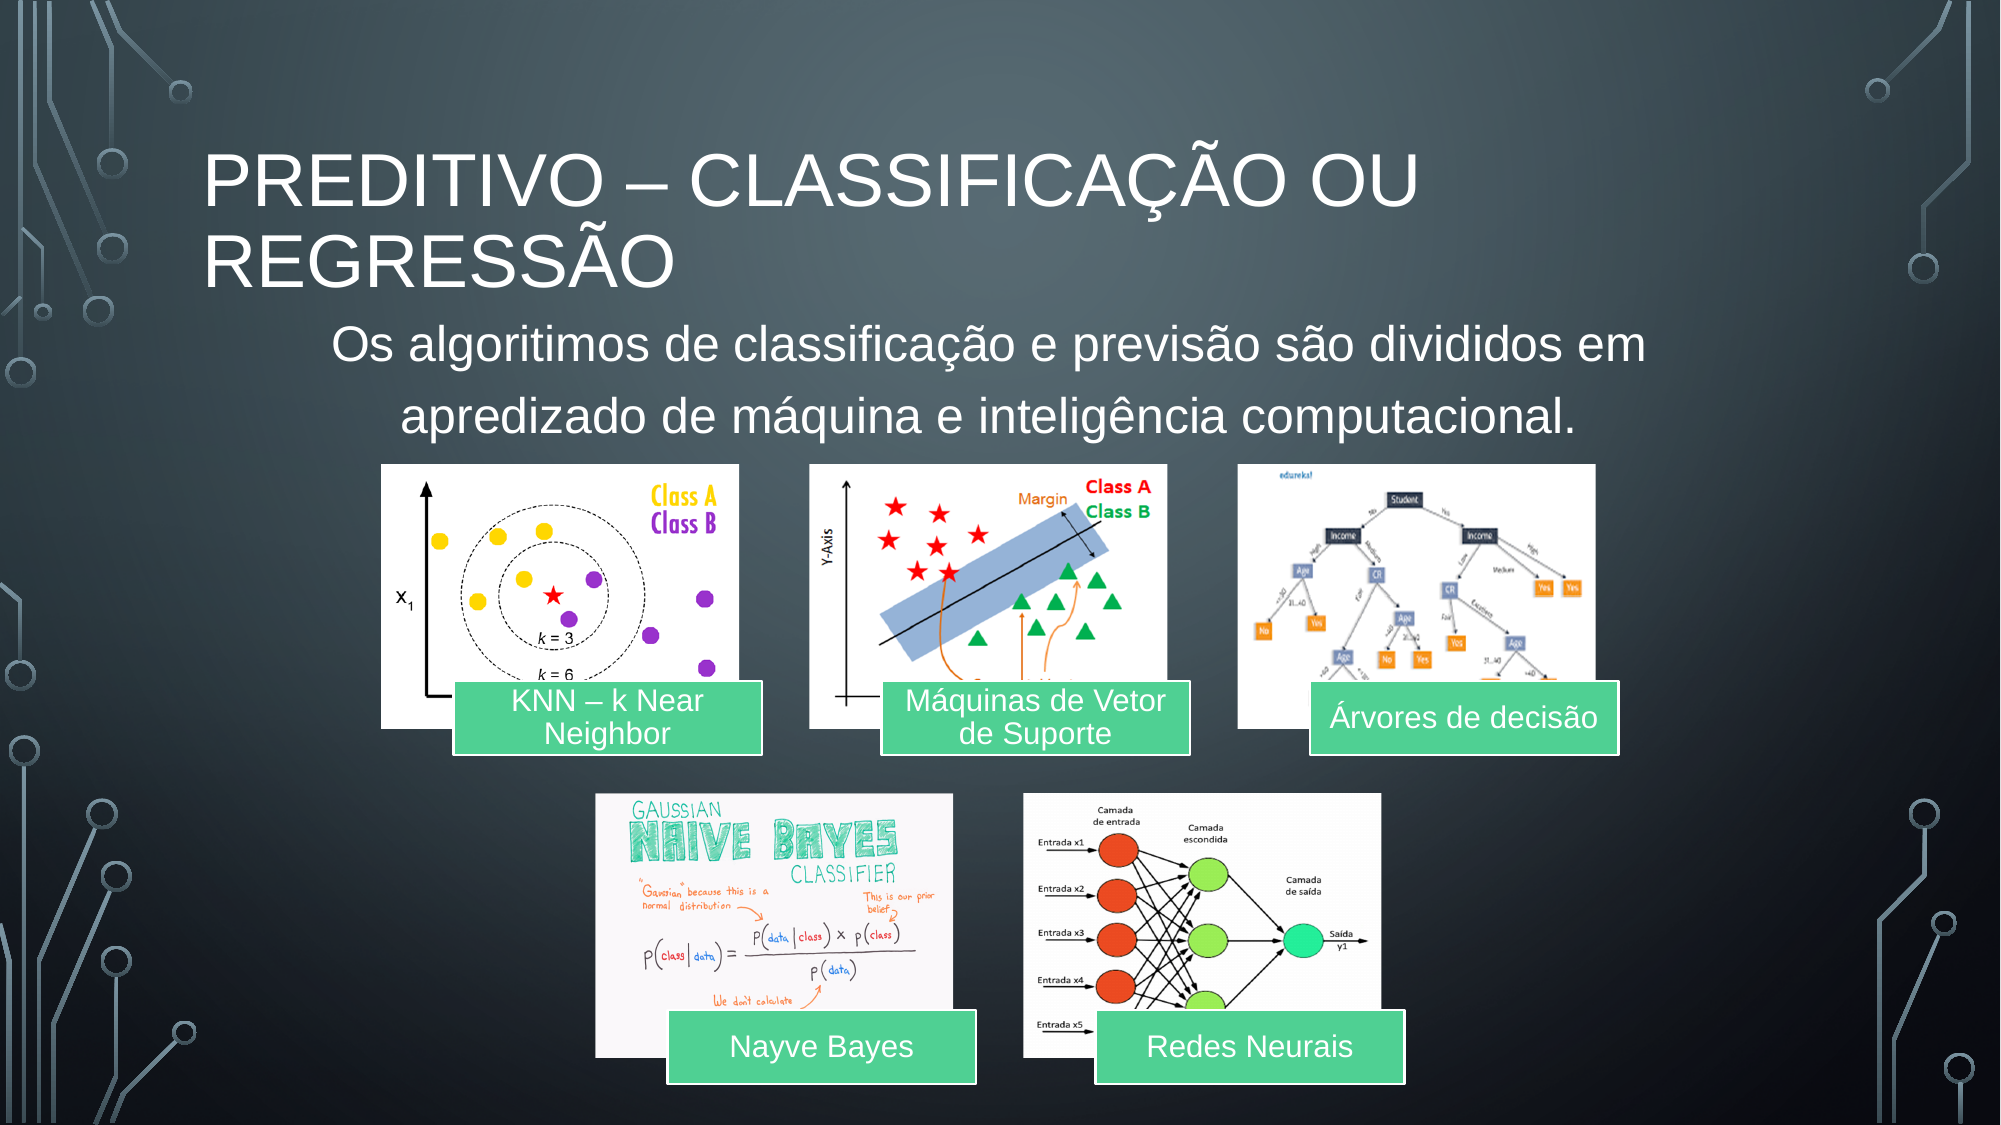

# Preditivo – classificação ou regressão
Os algoritimos de classificação e previsão são divididos em apredizado de máquina e inteligência computacional.
KNN – k Near Neighbor
Máquinas de Vetor de Suporte
Árvores de decisão
Nayve Bayes
Redes Neurais